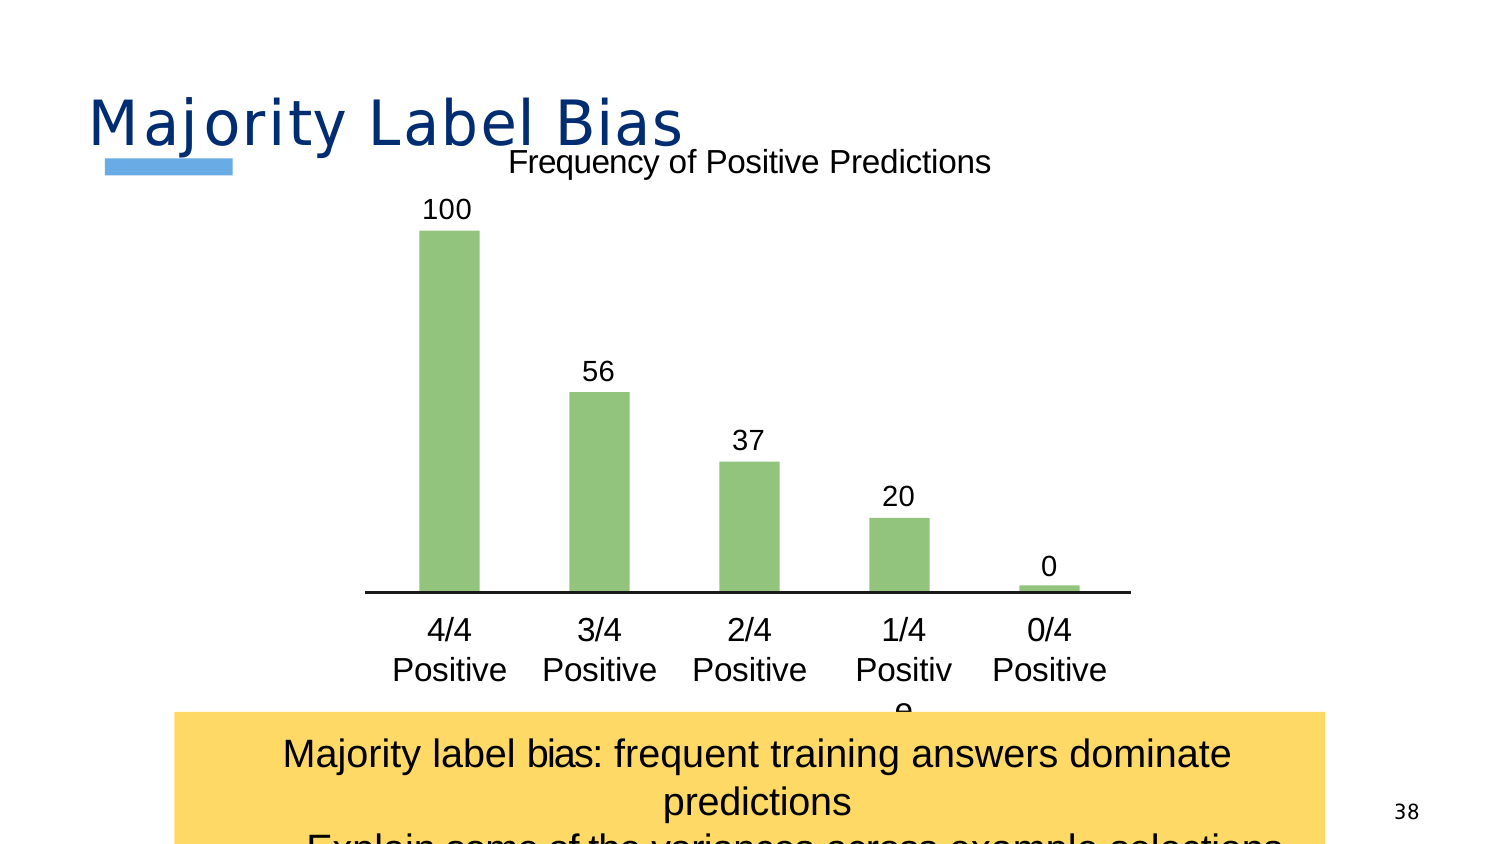

# Majority Label Bias
Frequency of Positive Predictions
100

56
37
20
0
4/4
Positive
3/4
Positive
2/4
Positive
1/4
Positive
0/4
Positive
Majority label bias: frequent training answers dominate predictions
Explain some of the variances across example selections